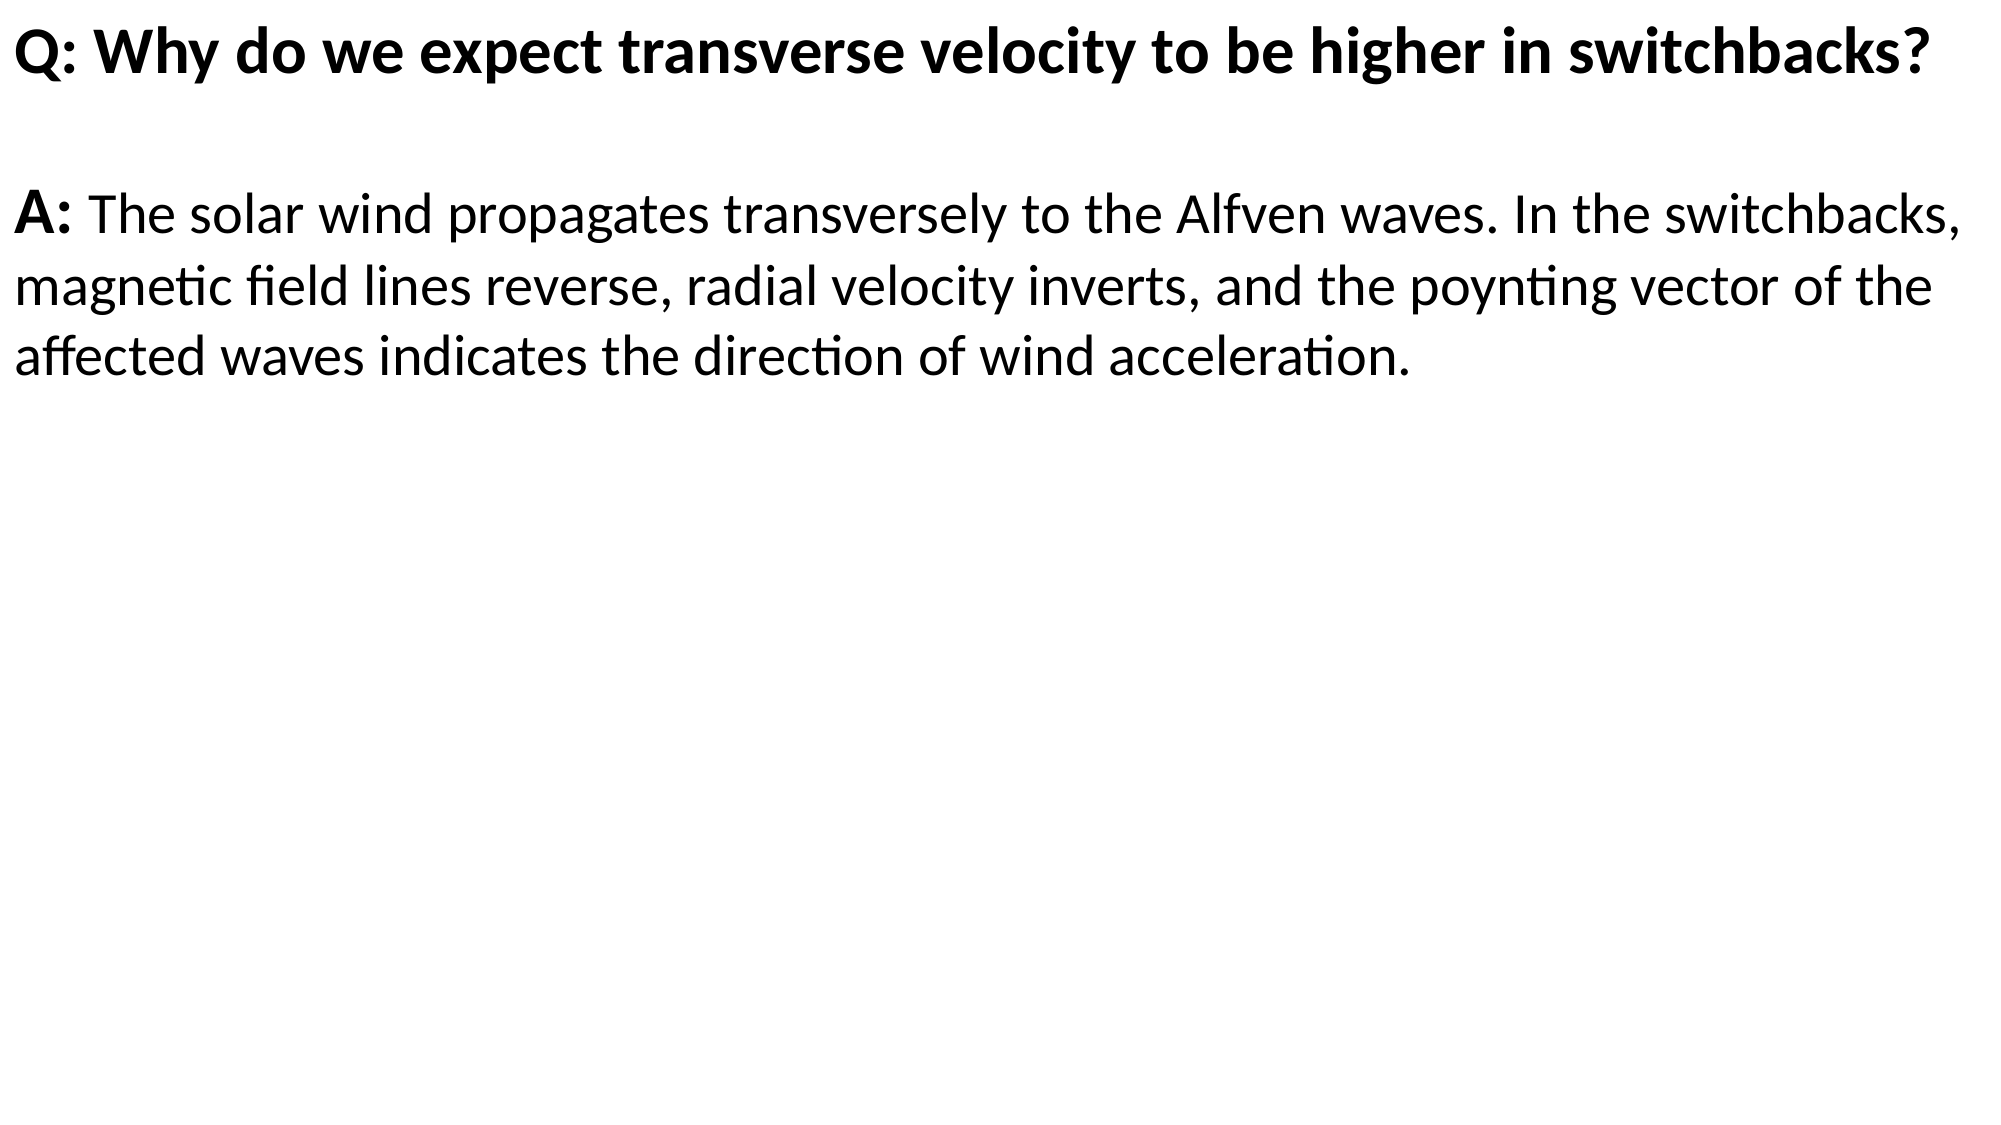

Q: Why do we expect transverse velocity to be higher in switchbacks?

A: The solar wind propagates transversely to the Alfven waves. In the switchbacks, magnetic field lines reverse, radial velocity inverts, and the poynting vector of the affected waves indicates the direction of wind acceleration.